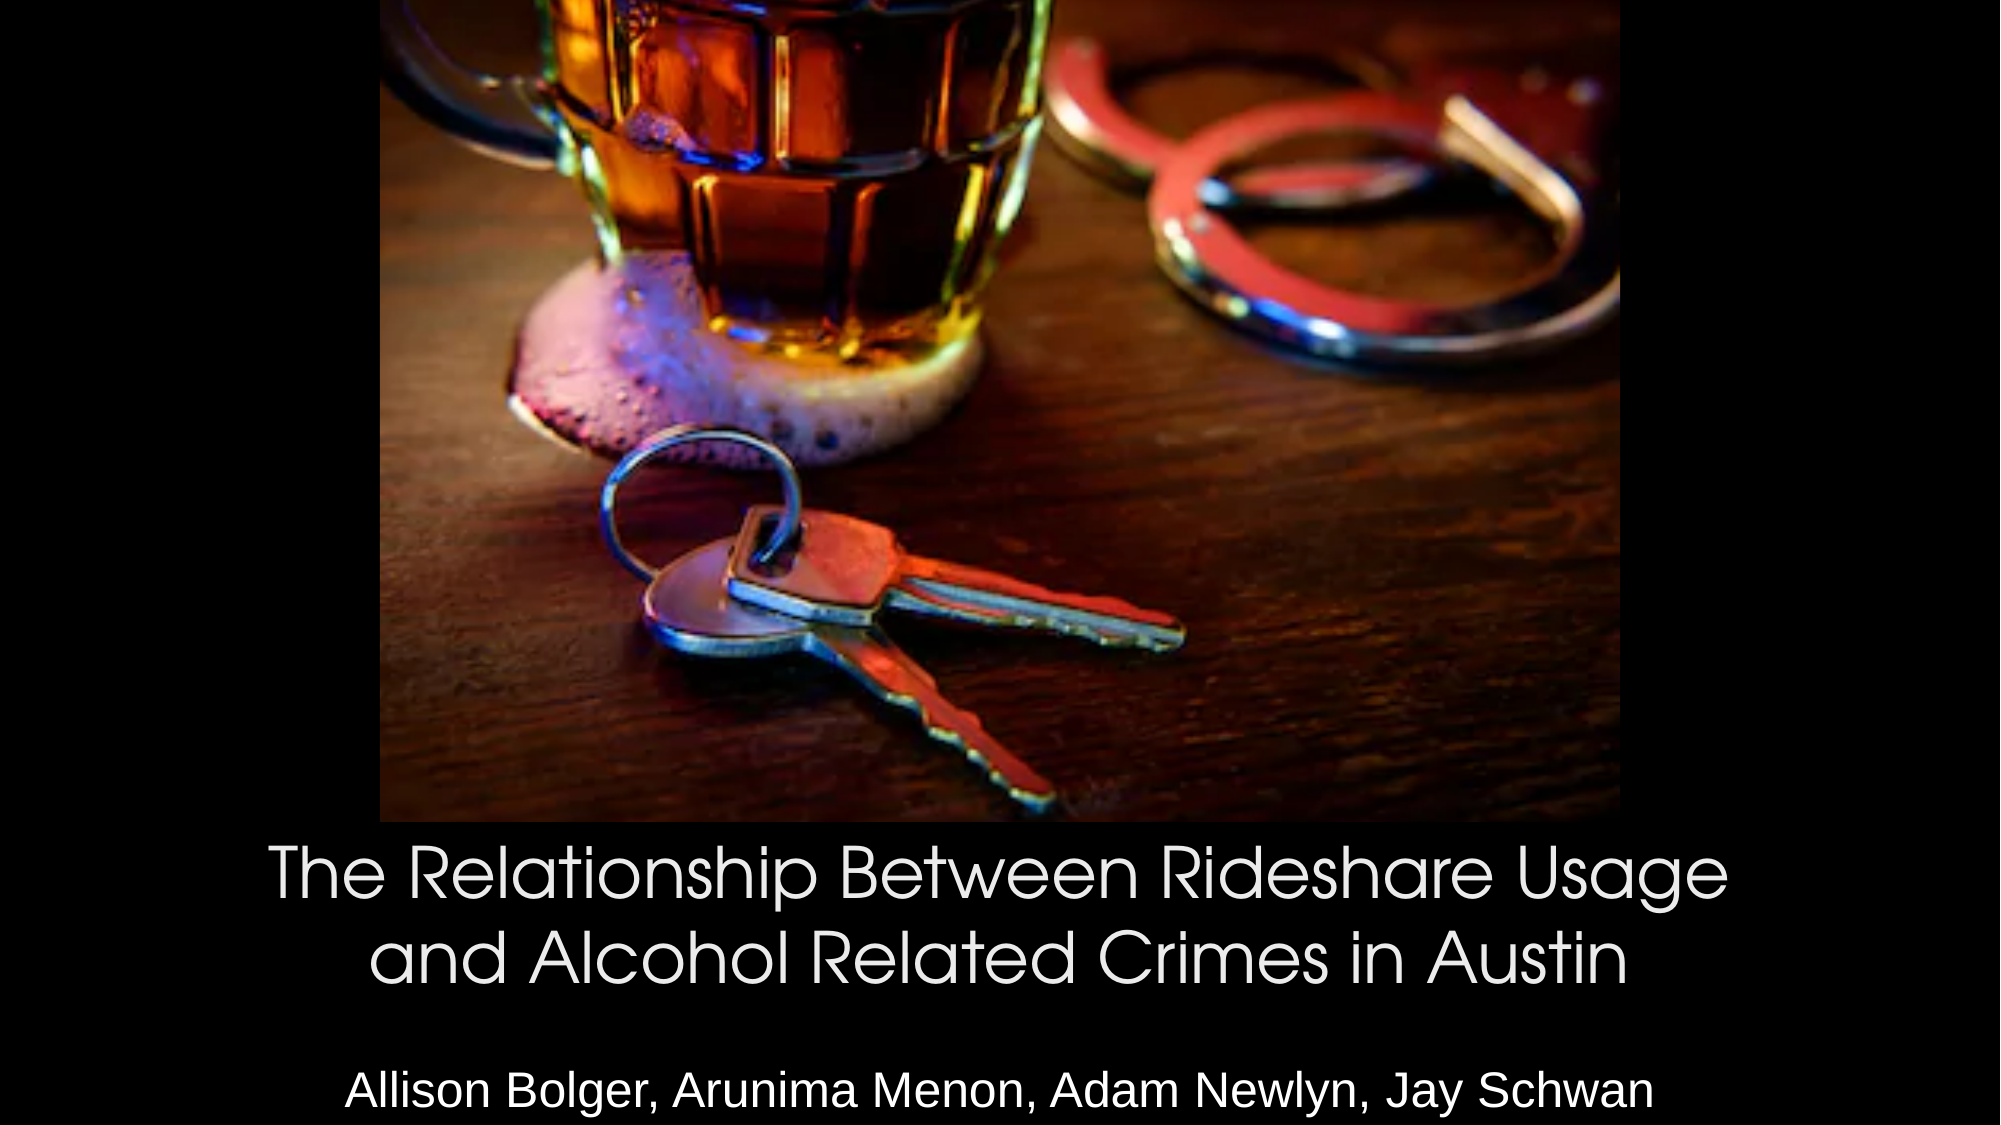

The Relationship Between Rideshare Usage
and Alcohol Related Crimes in Austin

Allison Bolger, Arunima Menon, Adam Newlyn, Jay Schwan